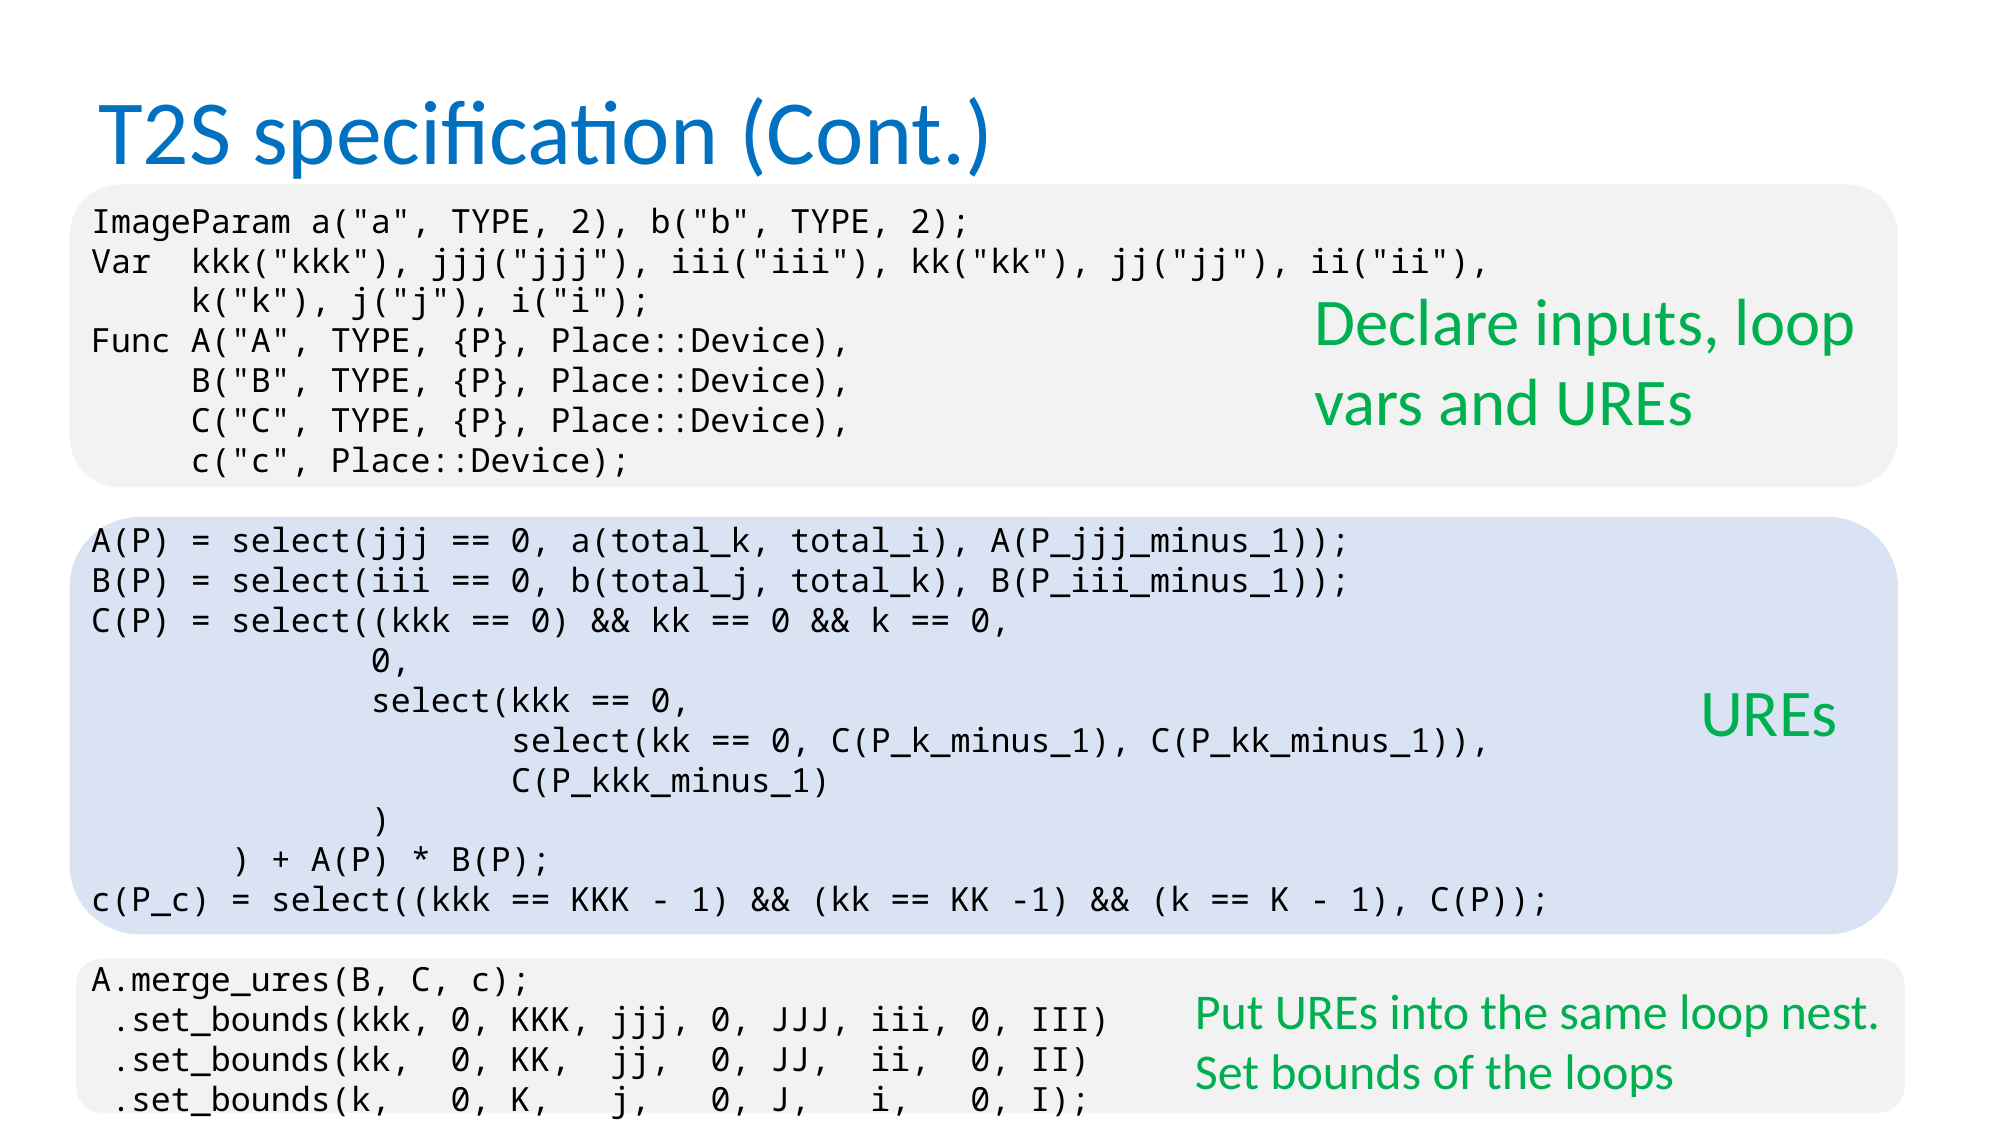

# T2S specification (Cont.)

ImageParam a("a", TYPE, 2), b("b", TYPE, 2);
Var  kkk("kkk"), jjj("jjj"), iii("iii"), kk("kk"), jj("jj"), ii("ii"),
     k("k"), j("j"), i("i");
Func A("A", TYPE, {P}, Place::Device),
     B("B", TYPE, {P}, Place::Device),
     C("C", TYPE, {P}, Place::Device),
     c("c", Place::Device);

A(P) = select(jjj == 0, a(total_k, total_i), A(P_jjj_minus_1));
B(P) = select(iii == 0, b(total_j, total_k), B(P_iii_minus_1));
C(P) = select((kkk == 0) && kk == 0 && k == 0,
              0,
              select(kkk == 0,
                     select(kk == 0, C(P_k_minus_1), C(P_kk_minus_1)),
                     C(P_kkk_minus_1)
              )
       ) + A(P) * B(P);
c(P_c) = select((kkk == KKK - 1) && (kk == KK -1) && (k == K - 1), C(P));

A.merge_ures(B, C, c);
 .set_bounds(kkk, 0, KKK, jjj, 0, JJJ, iii, 0, III)
 .set_bounds(kk,  0, KK,  jj,  0, JJ,  ii,  0, II)
 .set_bounds(k,   0, K,   j,   0, J,   i,   0, I);
Declare inputs, loop vars and UREs

UREs

Put UREs into the same loop nest.
Set bounds of the loops